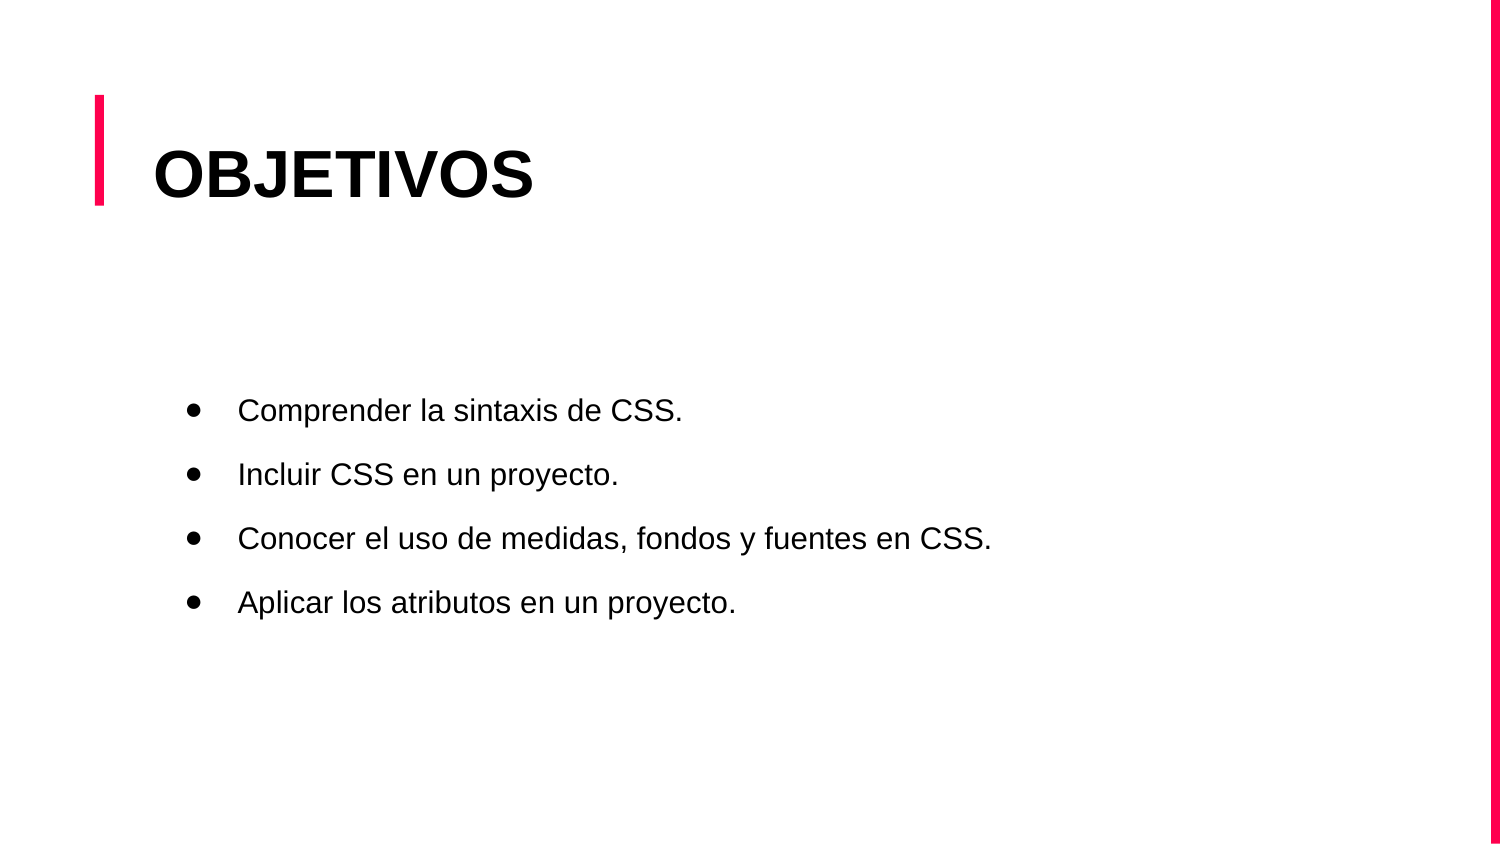

# OBJETIVOS

Comprender la sintaxis de CSS.
Incluir CSS en un proyecto.
Conocer el uso de medidas, fondos y fuentes en CSS.
Aplicar los atributos en un proyecto.